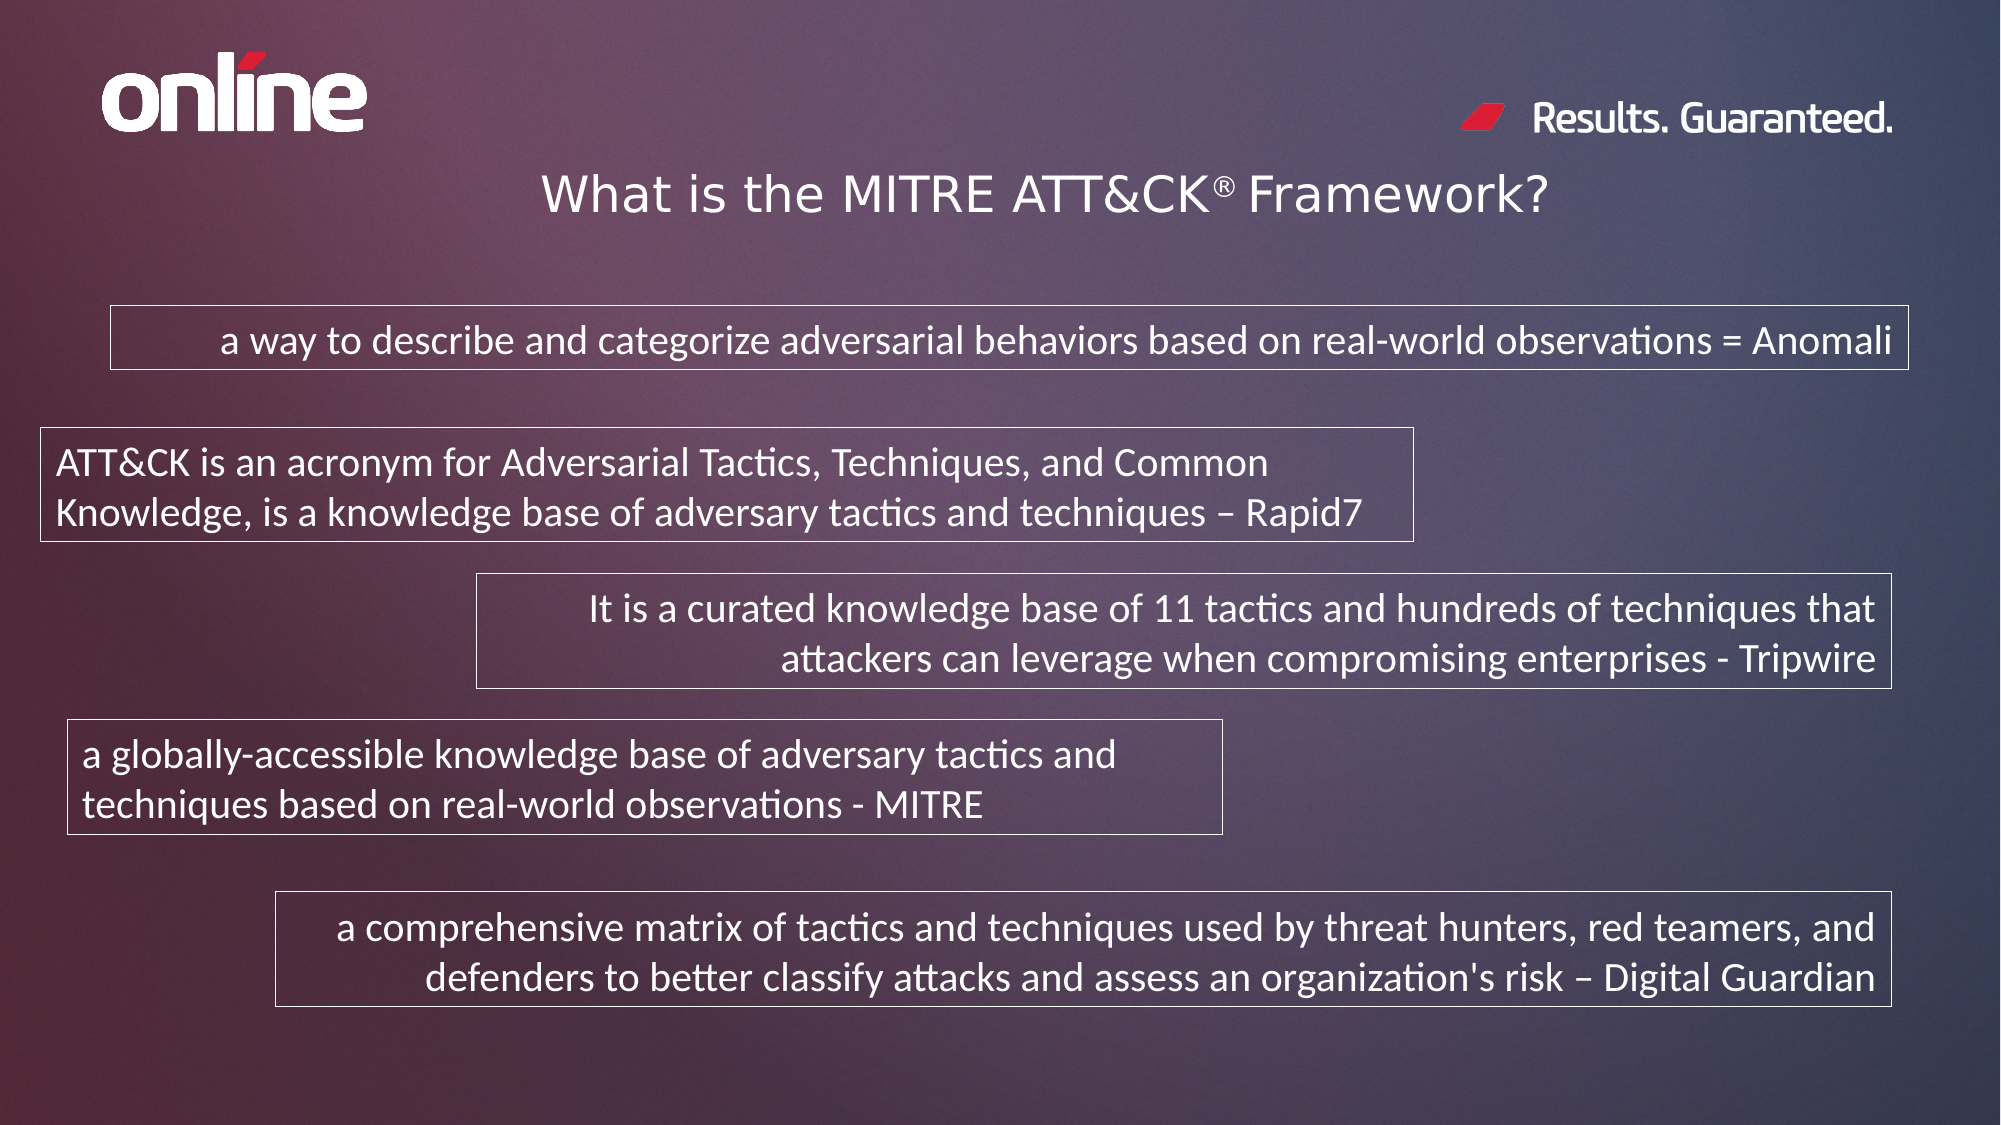

What is the MITRE ATT&CK® Framework?
 a way to describe and categorize adversarial behaviors based on real-world observations = Anomali
ATT&CK is an acronym for Adversarial Tactics, Techniques, and Common Knowledge, is a knowledge base of adversary tactics and techniques – Rapid7
It is a curated knowledge base of 11 tactics and hundreds of techniques that attackers can leverage when compromising enterprises - Tripwire
a globally-accessible knowledge base of adversary tactics and techniques based on real-world observations - MITRE
a comprehensive matrix of tactics and techniques used by threat hunters, red teamers, and defenders to better classify attacks and assess an organization's risk – Digital Guardian